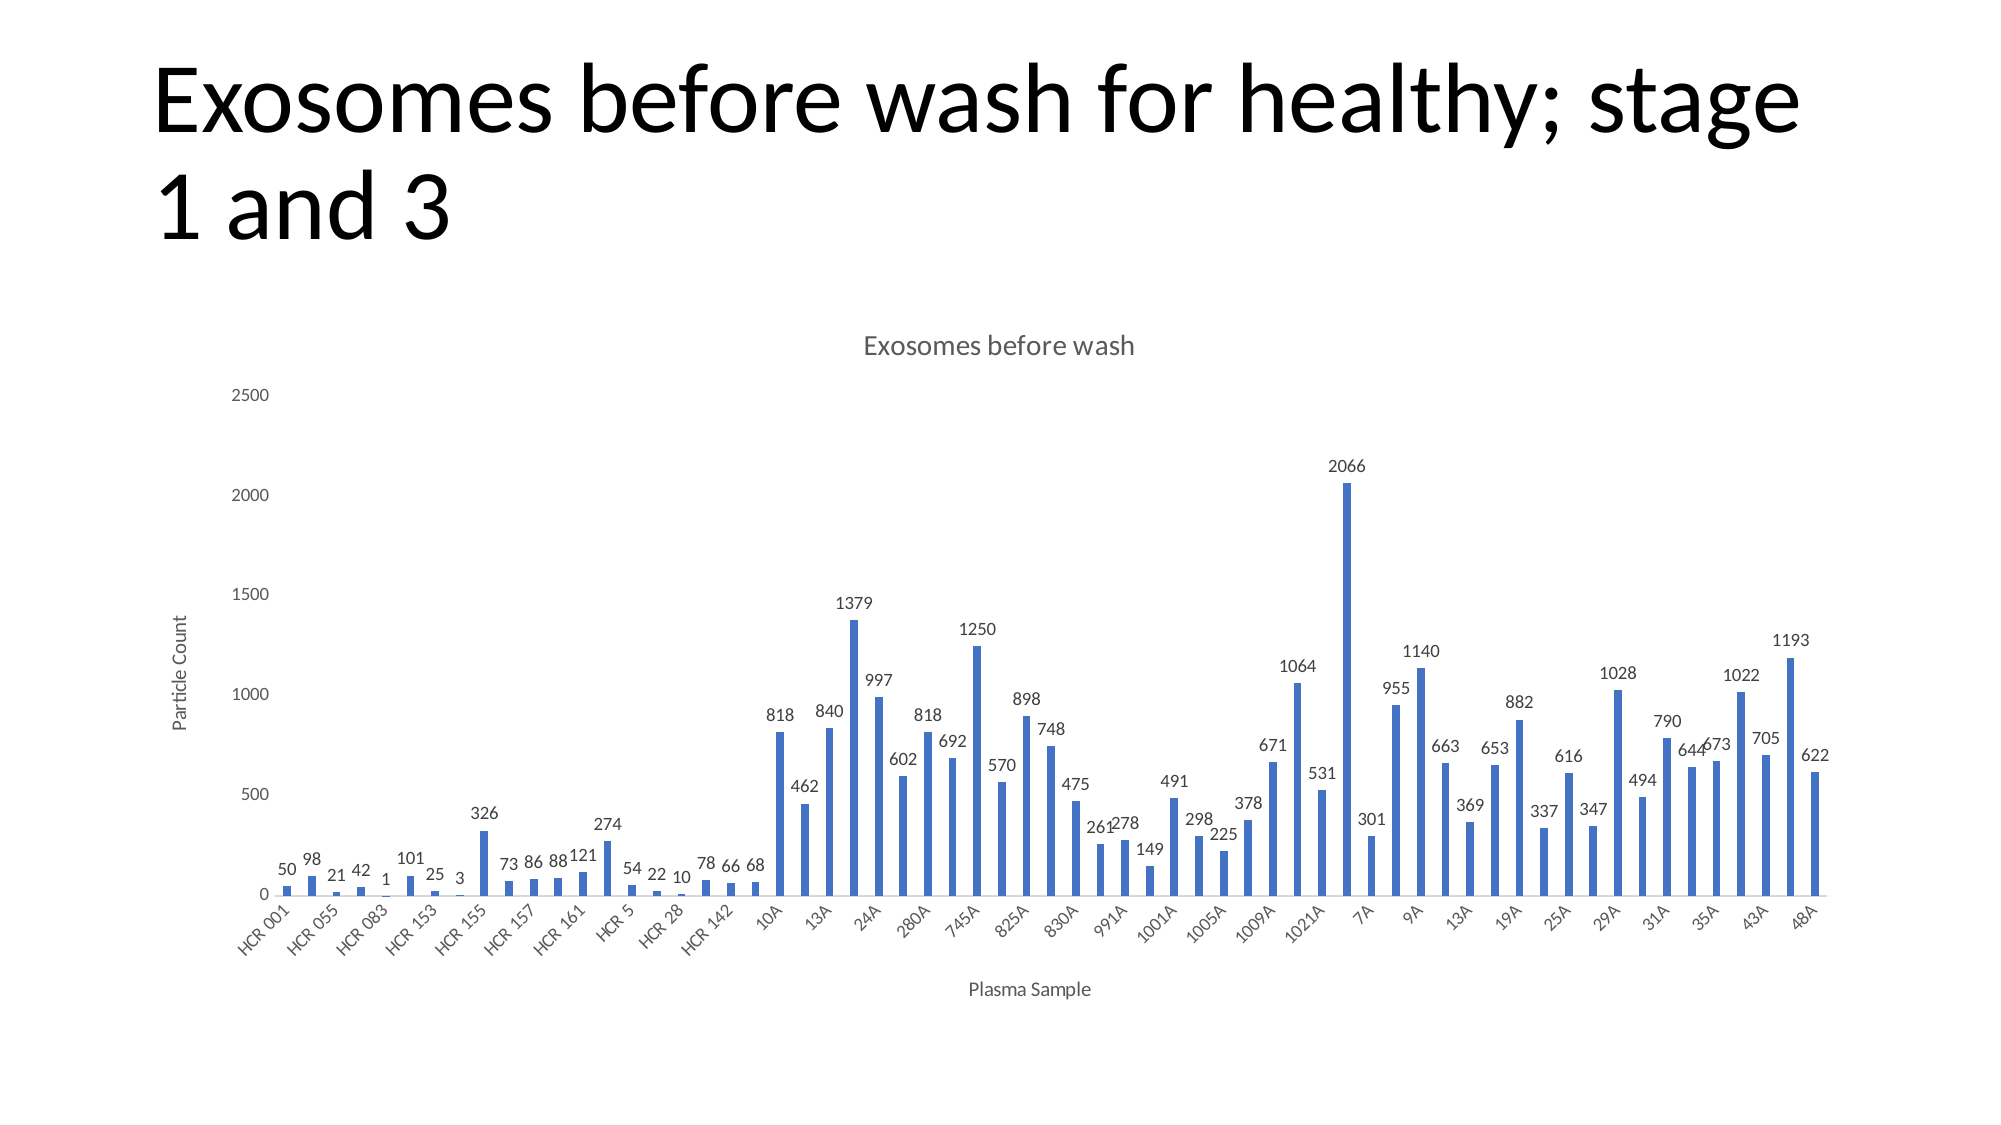

# Exosomes before wash for healthy; stage 1 and 3

### Chart: Exosomes before wash

| Category | Before |
|---|---|
| HCR 001 | 50.0 |
| HCR 002 | 98.0 |
| HCR 055 | 21.0 |
| HCR 072 | 42.0 |
| HCR 083 | 1.0 |
| HCR 087 | 101.0 |
| HCR 153 | 25.0 |
| HCR 154 | 3.0 |
| HCR 155 | 326.0 |
| HCR 156 | 73.0 |
| HCR 157 | 86.0 |
| HCR 158 | 88.0 |
| HCR 161 | 121.0 |
| HCR 164 | 274.0 |
| HCR 5 | 54.0 |
| HCR 6 | 22.0 |
| HCR 28 | 10.0 |
| HCR 140 | 78.0 |
| HCR 142 | 66.0 |
| HCR 160 | 68.0 |
| 10A | 818.0 |
| 12A | 462.0 |
| 13A | 840.0 |
| 14A | 1379.0 |
| 24A | 997.0 |
| 260A | 602.0 |
| 280A | 818.0 |
| 300A | 692.0 |
| 745A | 1250.0 |
| 823A | 570.0 |
| 825A | 898.0 |
| 827A | 748.0 |
| 830A | 475.0 |
| 962A | 261.0 |
| 991A | 278.0 |
| 996A | 149.0 |
| 1001A | 491.0 |
| 1003A | 298.0 |
| 1005A | 225.0 |
| 1006A | 378.0 |
| 1009A | 671.0 |
| 1013A | 1064.0 |
| 1021A | 531.0 |
| 2A | 2066.0 |
| 7A | 301.0 |
| 8A | 955.0 |
| 9A | 1140.0 |
| 11A | 663.0 |
| 13A | 369.0 |
| 17A | 653.0 |
| 19A | 882.0 |
| 24A | 337.0 |
| 25A | 616.0 |
| 27A | 347.0 |
| 29A | 1028.0 |
| 30A | 494.0 |
| 31A | 790.0 |
| 34A | 644.0 |
| 35A | 673.0 |
| 41A | 1022.0 |
| 43A | 705.0 |
| 47A | 1193.0 |
| 48A | 622.0 |